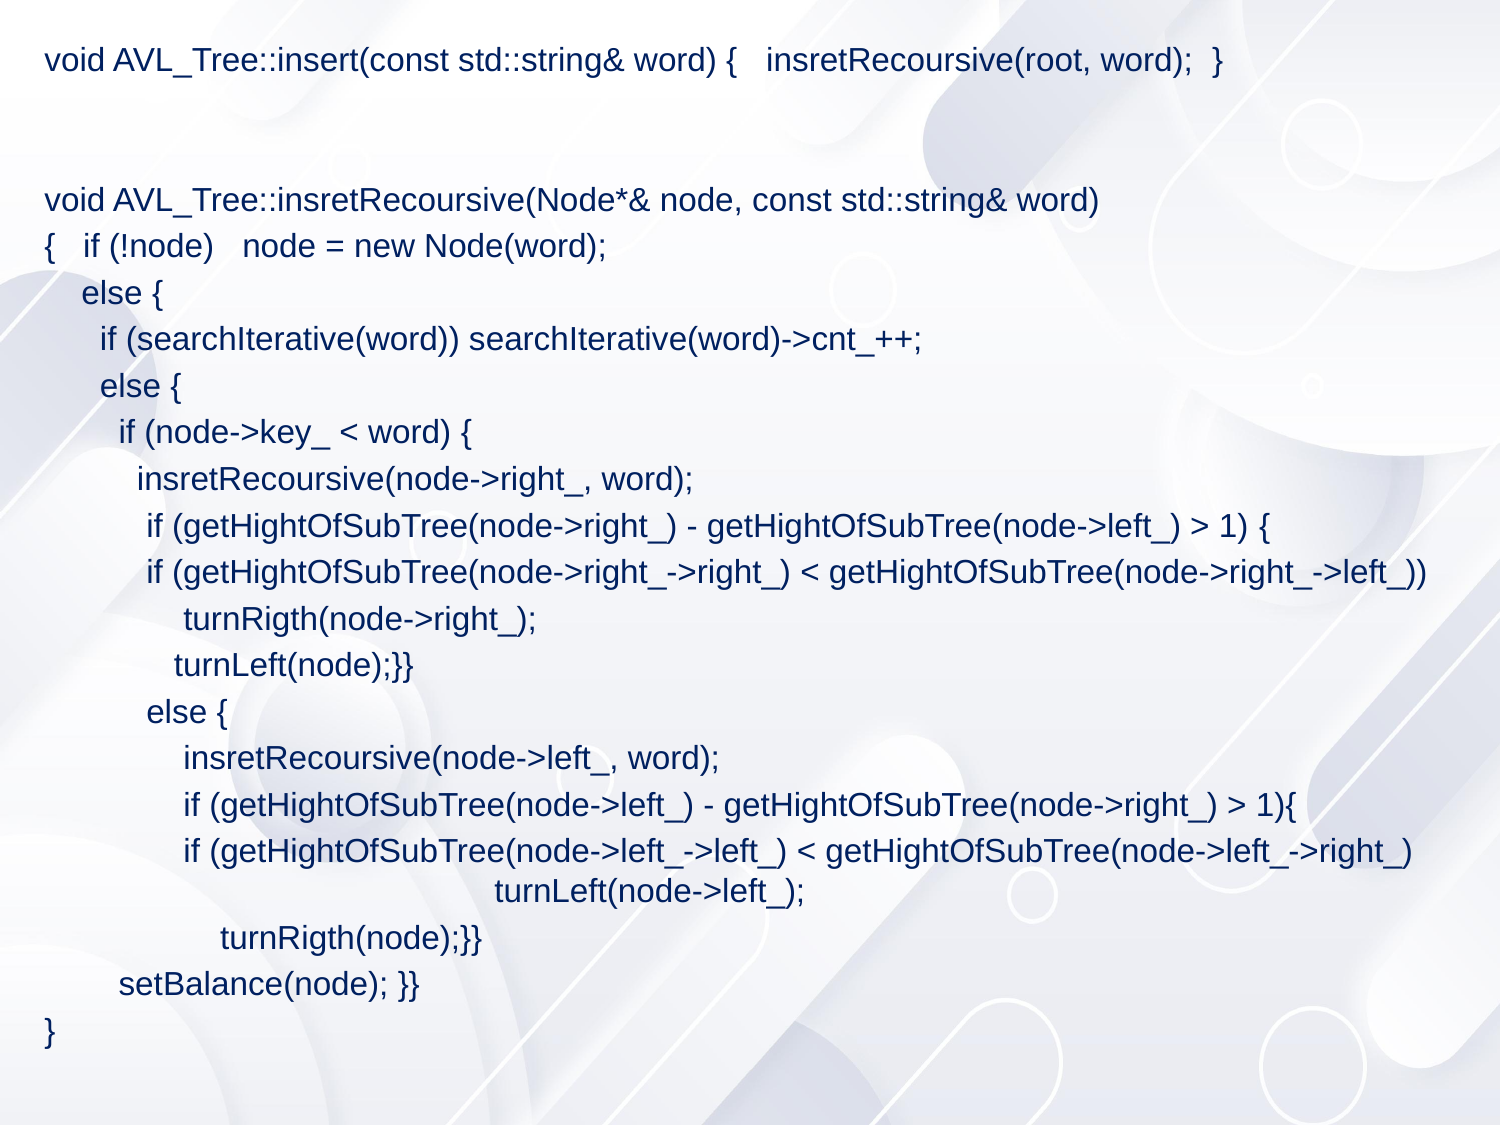

void AVL_Tree::insert(const std::string& word) {   insretRecoursive(root, word);  }

void AVL_Tree::insretRecoursive(Node*& node, const std::string& word)
{   if (!node)   node = new Node(word);
    else {
      if (searchIterative(word)) searchIterative(word)->cnt_++;
      else {
        if (node->key_ < word) {
          insretRecoursive(node->right_, word);
           if (getHightOfSubTree(node->right_) - getHightOfSubTree(node->left_) > 1) {
           if (getHightOfSubTree(node->right_->right_) < getHightOfSubTree(node->right_->left_))
               turnRigth(node->right_);
              turnLeft(node);}}
           else {
               insretRecoursive(node->left_, word);
               if (getHightOfSubTree(node->left_) - getHightOfSubTree(node->right_) > 1){
               if (getHightOfSubTree(node->left_->left_) < getHightOfSubTree(node->left_->right_)			turnLeft(node->left_);
                   turnRigth(node);}}
        setBalance(node); }}
}